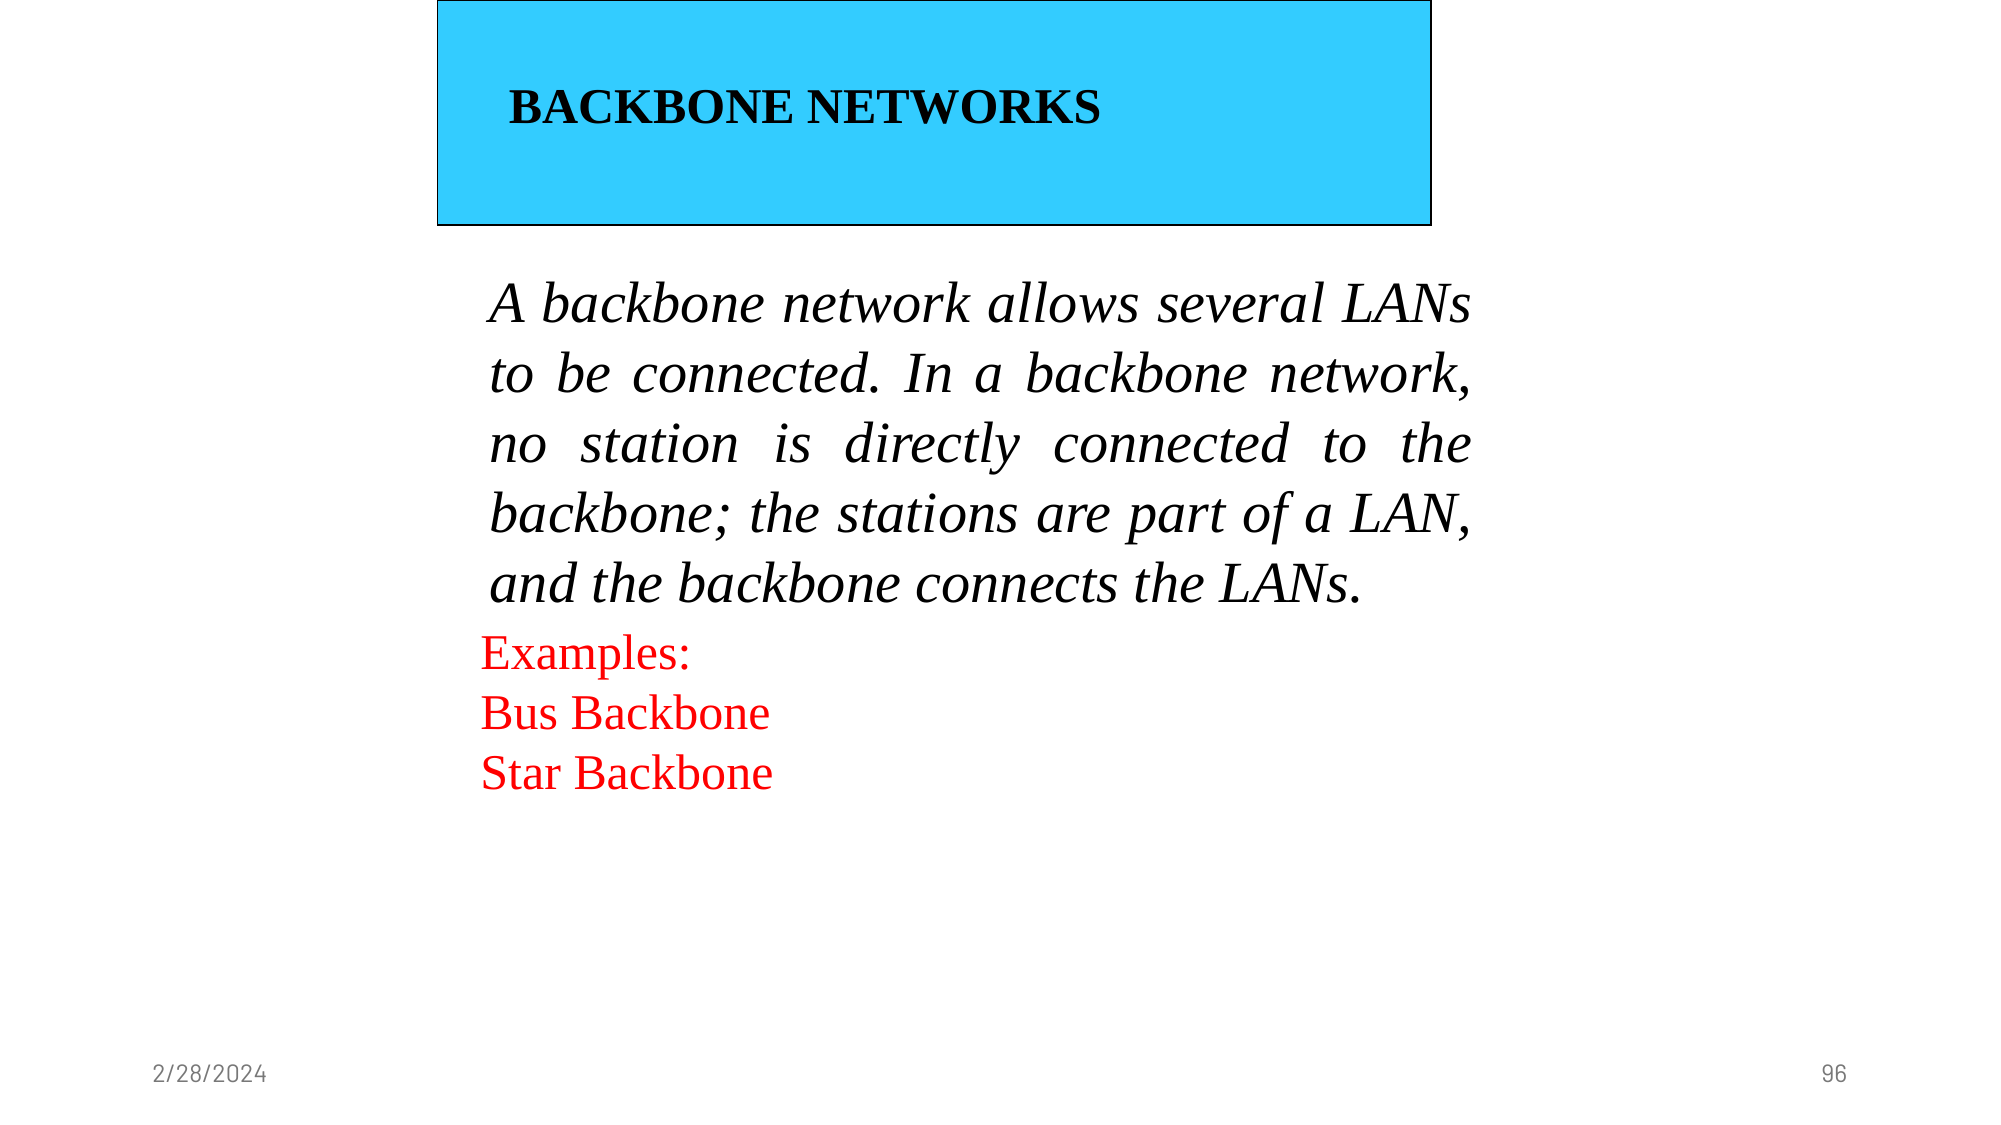

BACKBONE NETWORKS
A backbone network allows several LANs to be connected. In a backbone network, no station is directly connected to the backbone; the stations are part of a LAN, and the backbone connects the LANs.
Examples:
Bus Backbone
Star Backbone
2/28/2024
96